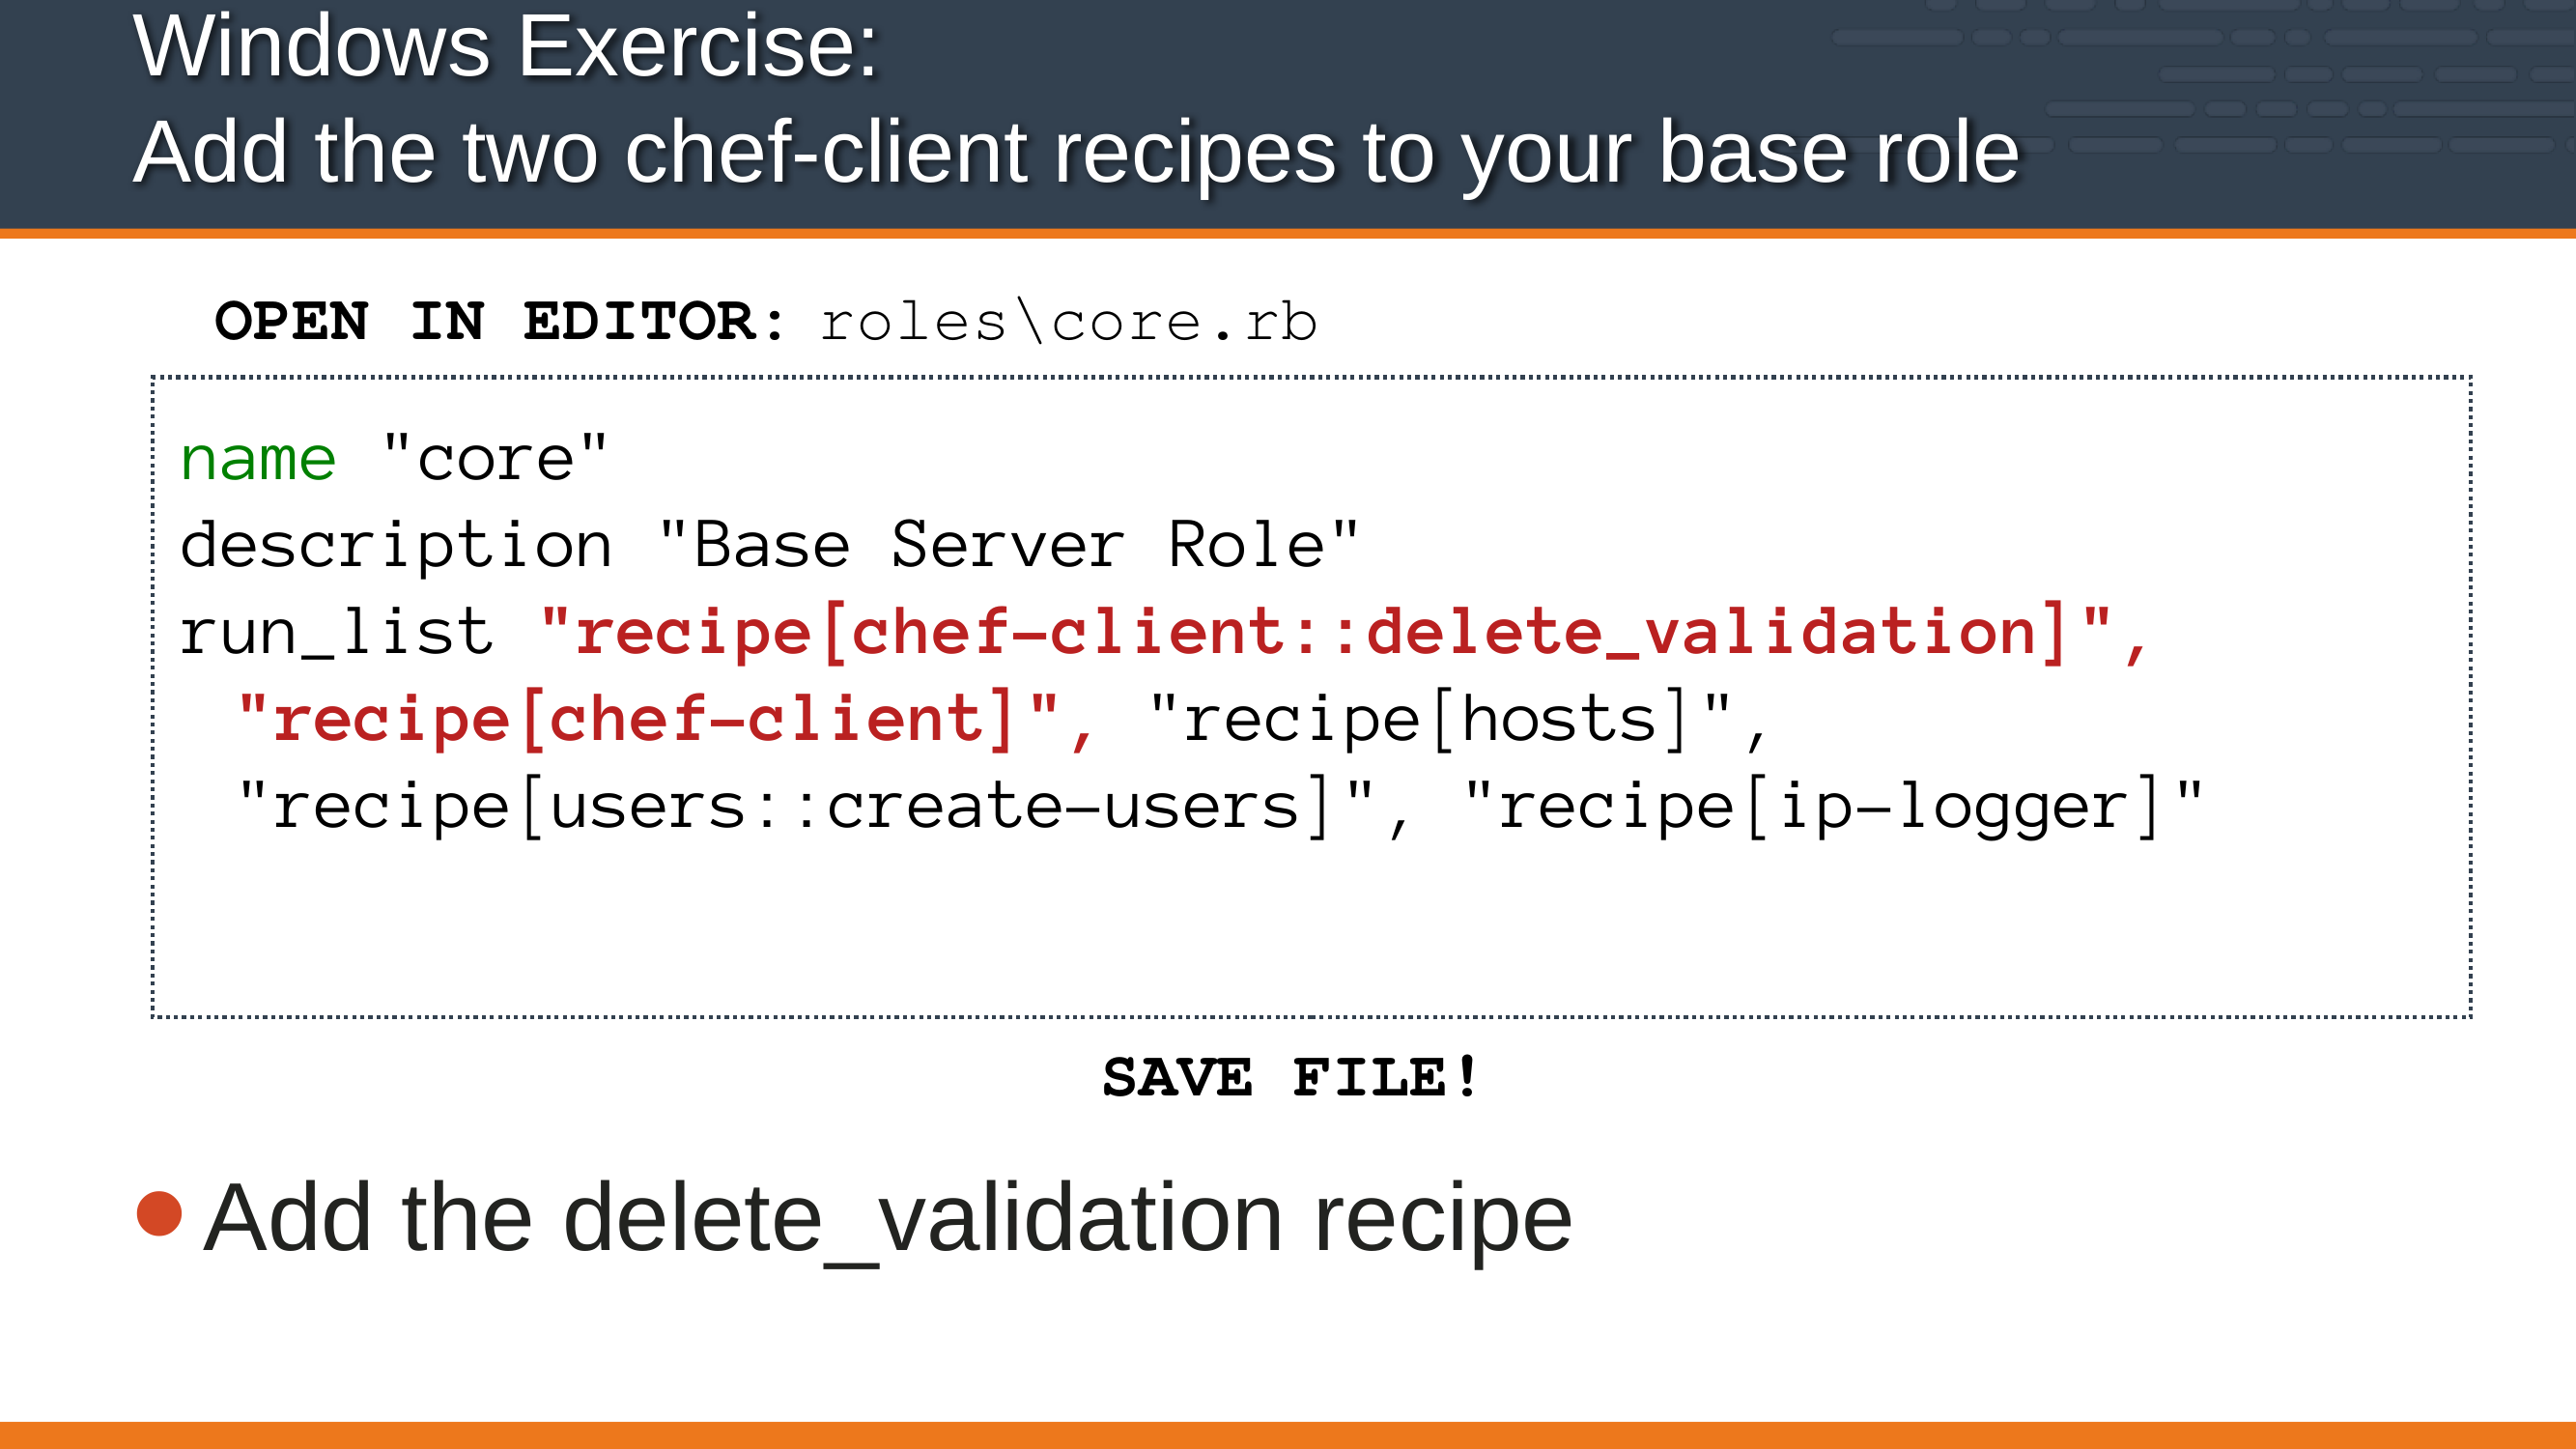

# Windows Exercise: Add the two chef-client recipes to your base role
roles\core.rb
OPEN IN EDITOR:
name "core"
description "Base Server Role"
run_list "recipe[chef-client::delete_validation]", "recipe[chef-client]", "recipe[hosts]", "recipe[users::create-users]", "recipe[ip-logger]"

SAVE FILE!
Add the delete_validation recipe